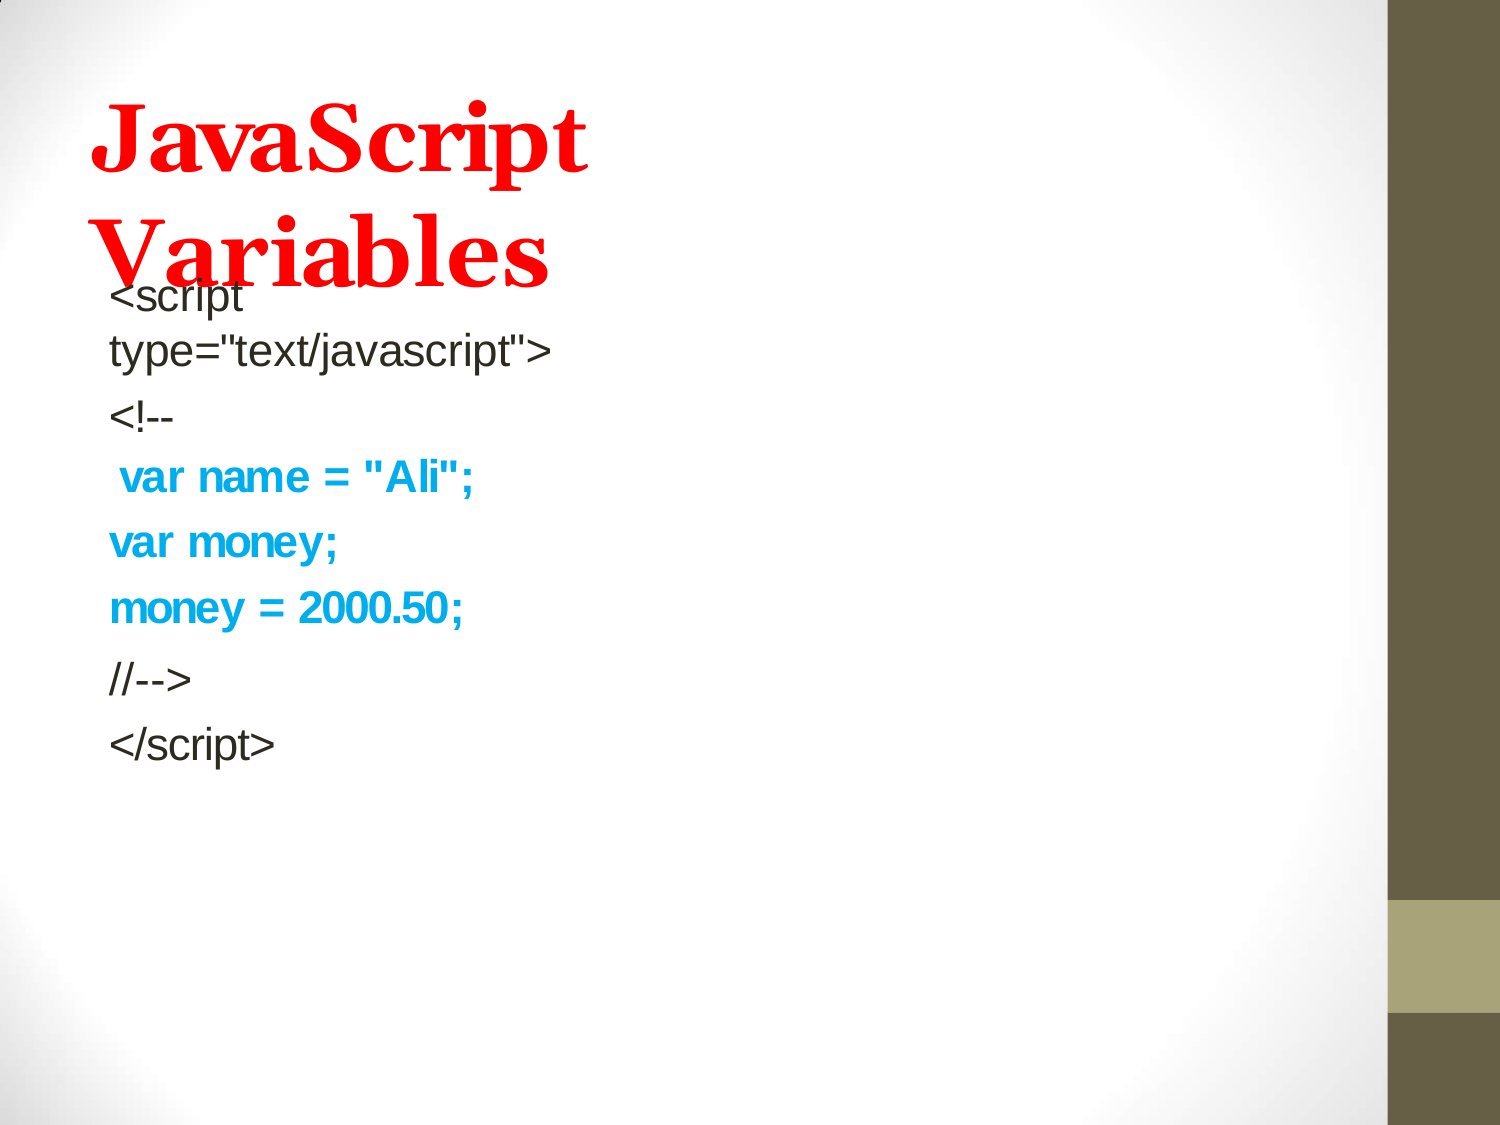

# JavaScript Variables
<script type="text/javascript">
<!--
var name = "Ali";
var money;
money = 2000.50;
//-->
</script>